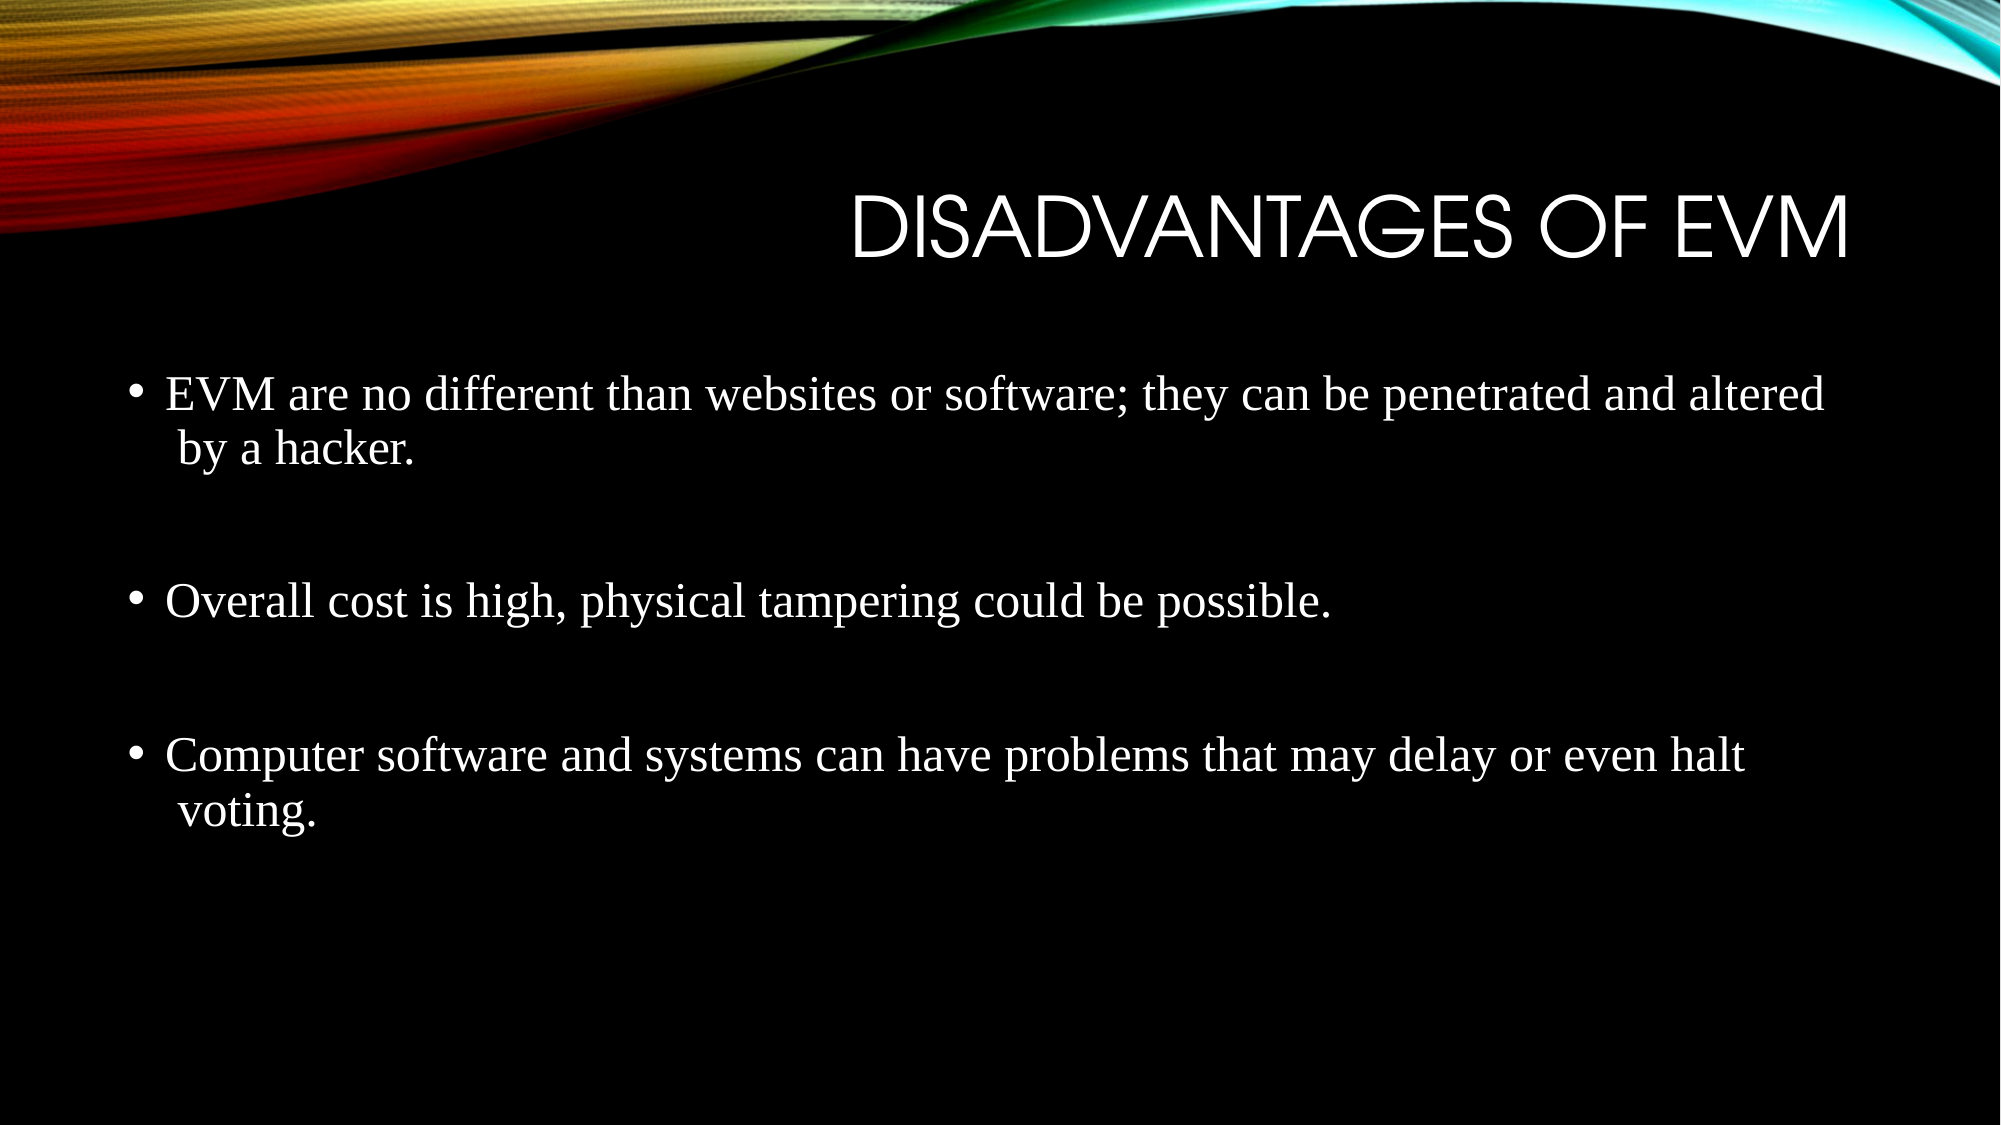

# DISADVANTAGES OF EVM
EVM are no different than websites or software; they can be penetrated and altered  by a hacker.

Overall cost is high, physical tampering could be possible.

Computer software and systems can have problems that may delay or even halt  voting.